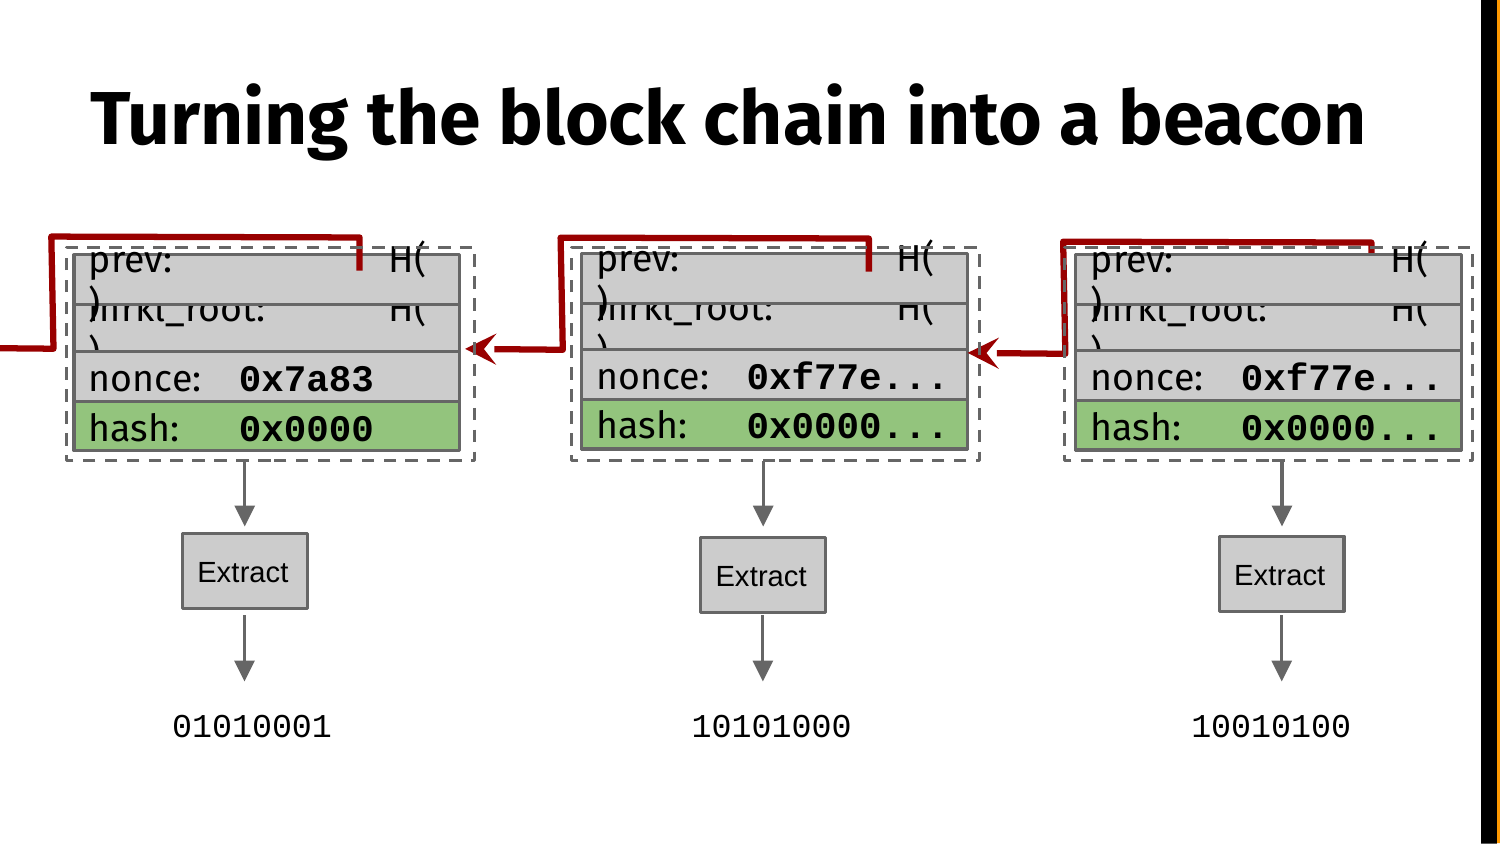

# Turning the block chain into a beacon

prev:		H(  )
prev:		H(  )
prev:		H(  )
mrkl_root: 	H(  )
mrkl_root: 	H(  )
mrkl_root: 	H(  )
nonce: 	0x0001...
nonce: 	0xffff...
nonce: 	0x0000...
nonce: 	0x0001...
nonce: 	0x0002...
nonce: 	0xf77e...
nonce: 	0x0001...
nonce: 	0xffff...
nonce: 	0x0000...
nonce: 	0x0001...
nonce: 	0x0002...
nonce: 	0xf77e...
nonce: 	0x0000...
nonce: 	0x7a83
nonce: 	0x0000...
hash:   	0xd0c7...
hash:   	0xd0c7...
hash:   	0x6a1f...
hash:   	0x300c...
hash:
hash:   	0x0224...
hash:   	0xc9c8...
hash:   	0x0000...
hash:   	0x6a1f...
hash:   	0x300c...
hash:
hash:   	0x0224...
hash:   	0xc9c8...
hash:   	0x0000...
hash:   	0x3485...
hash:
hash:   	0x3485...
hash:   	0x0000
hash:
Extract
Extract
Extract
01010001                  10101000                 10010100